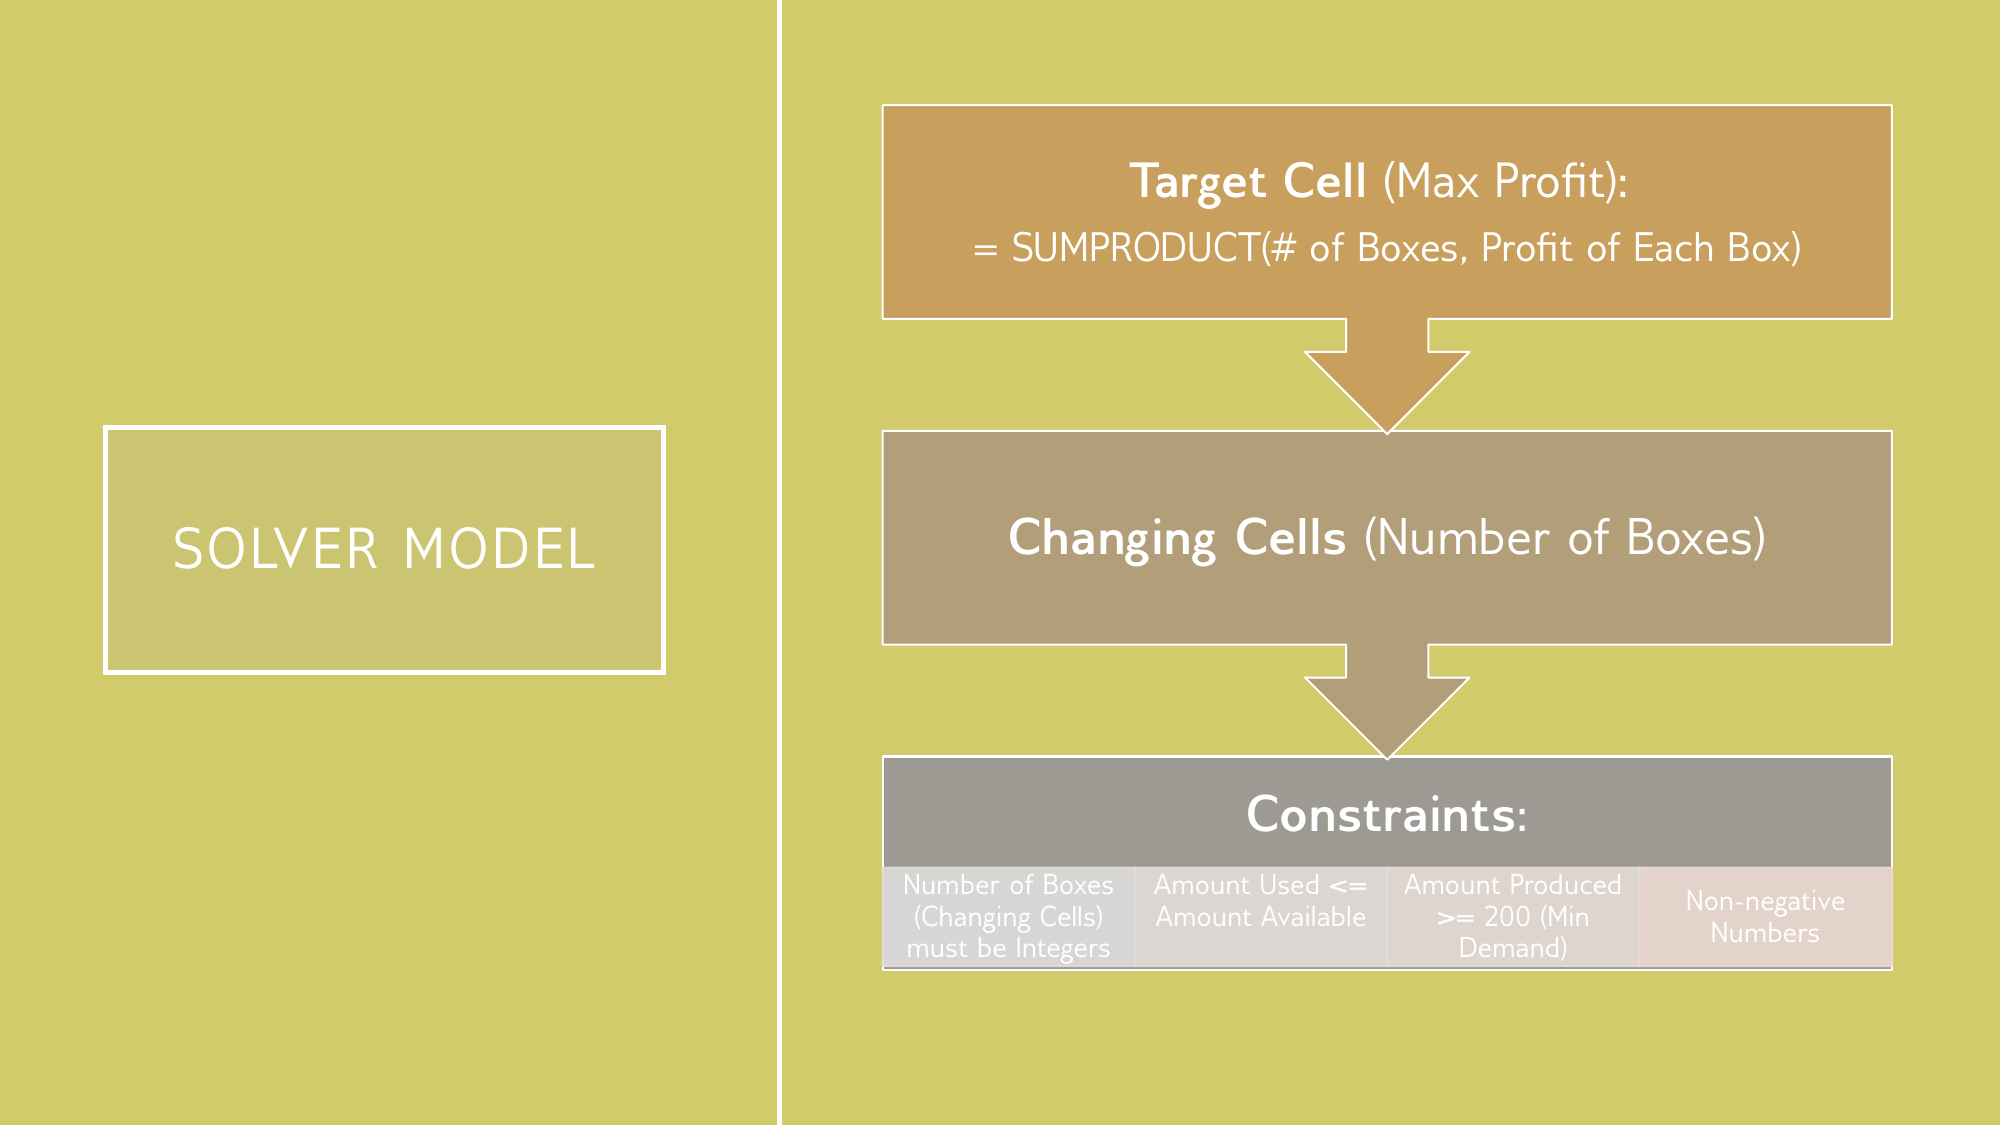

Constraints:
Number of Boxes (Changing Cells) must be Integers
Amount Used <= Amount Available
Amount Produced >= 200 (Min Demand)
Non-negative Numbers
Changing Cells (Number of Boxes)
Target Cell (Max Profit):
= SUMPRODUCT(# of Boxes, Profit of Each Box)
# Solver model